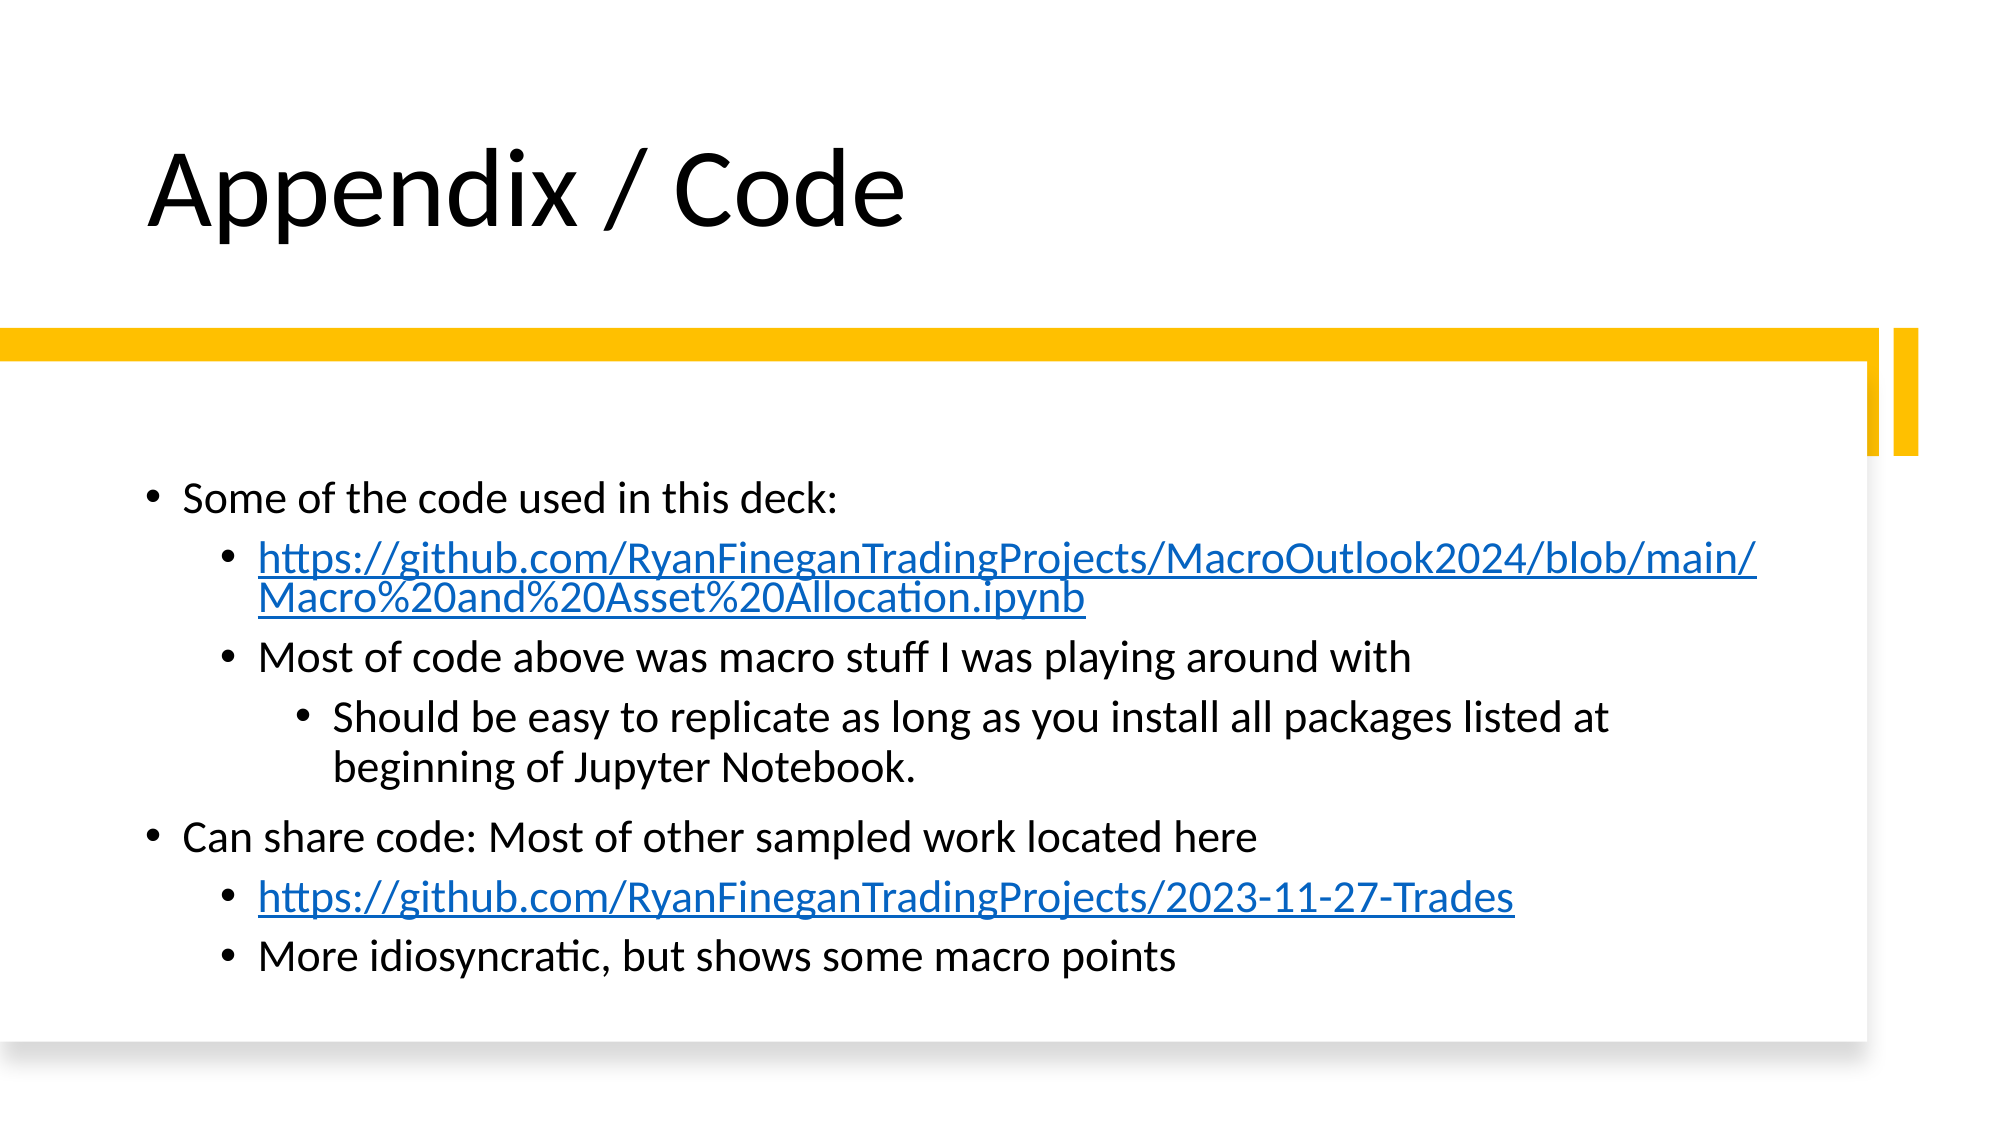

# Appendix / Code

Some of the code used in this deck:
https://github.com/RyanFineganTradingProjects/MacroOutlook2024/blob/main/Macro%20and%20Asset%20Allocation.ipynb
Most of code above was macro stuff I was playing around with
Should be easy to replicate as long as you install all packages listed at beginning of Jupyter Notebook.
Can share code: Most of other sampled work located here
https://github.com/RyanFineganTradingProjects/2023-11-27-Trades
More idiosyncratic, but shows some macro points